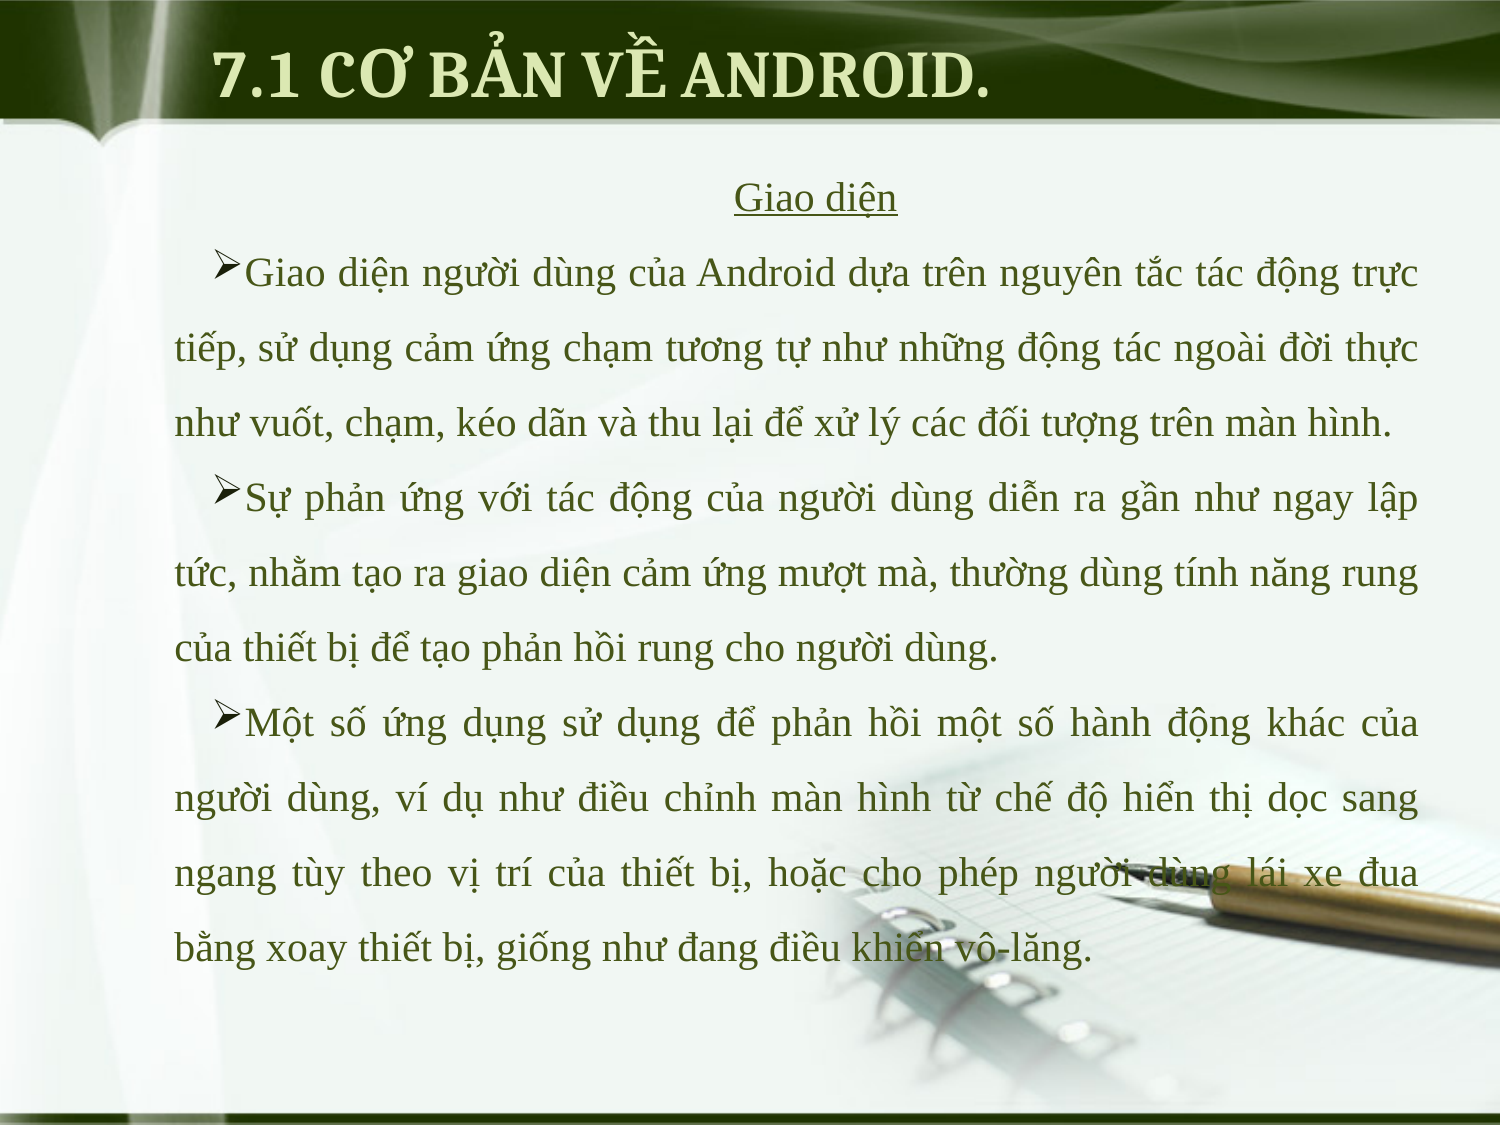

# 7.1 CƠ BẢN VỀ ANDROID.
Giao diện
Giao diện người dùng của Android dựa trên nguyên tắc tác động trực tiếp, sử dụng cảm ứng chạm tương tự như những động tác ngoài đời thực như vuốt, chạm, kéo dãn và thu lại để xử lý các đối tượng trên màn hình.
Sự phản ứng với tác động của người dùng diễn ra gần như ngay lập tức, nhằm tạo ra giao diện cảm ứng mượt mà, thường dùng tính năng rung của thiết bị để tạo phản hồi rung cho người dùng.
Một số ứng dụng sử dụng để phản hồi một số hành động khác của người dùng, ví dụ như điều chỉnh màn hình từ chế độ hiển thị dọc sang ngang tùy theo vị trí của thiết bị, hoặc cho phép người dùng lái xe đua bằng xoay thiết bị, giống như đang điều khiển vô-lăng.